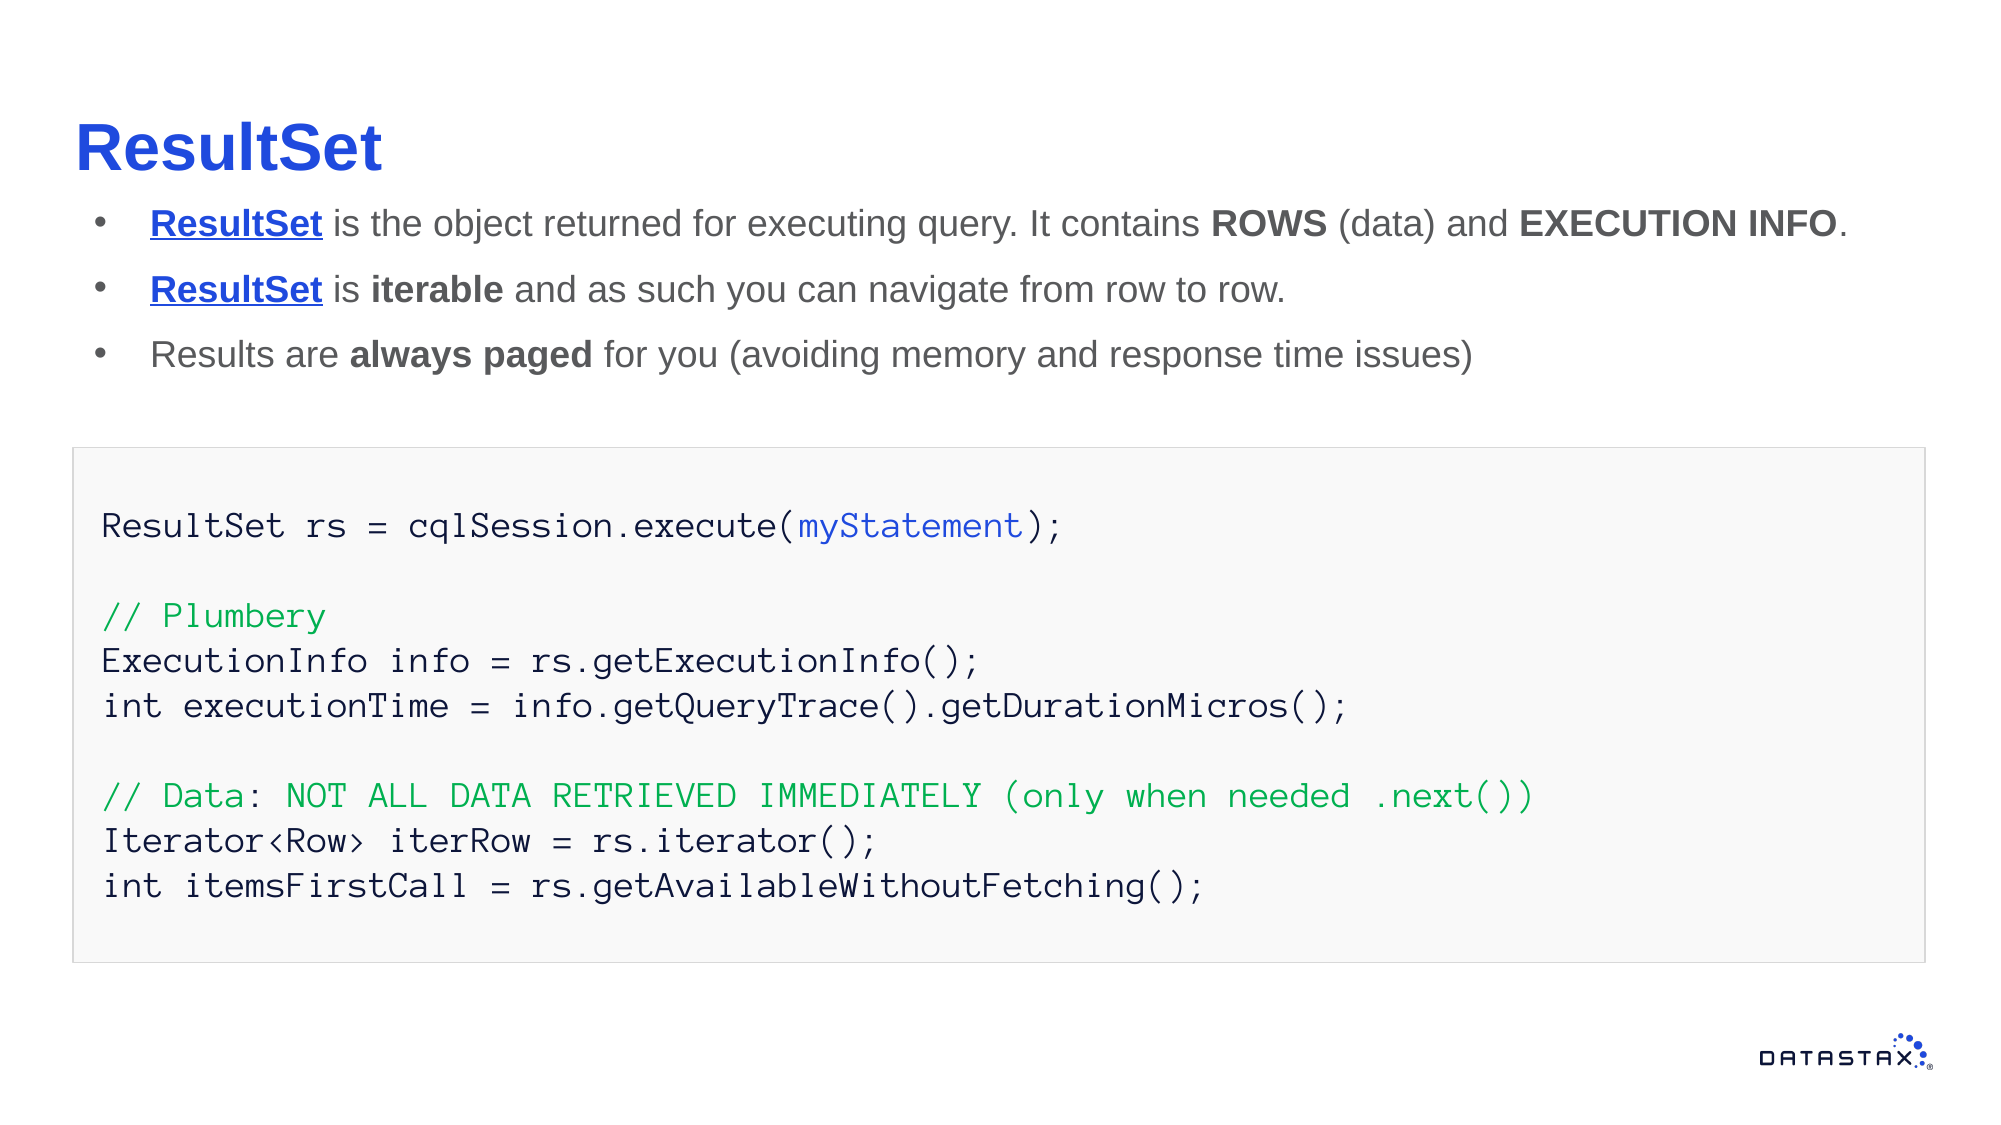

# ResultSet
ResultSet is the object returned for executing query. It contains ROWS (data) and EXECUTION INFO.
ResultSet is iterable and as such you can navigate from row to row.
Results are always paged for you (avoiding memory and response time issues)

ResultSet rs = cqlSession.execute(myStatement);

// Plumbery
ExecutionInfo info = rs.getExecutionInfo();
int executionTime = info.getQueryTrace().getDurationMicros();

// Data: NOT ALL DATA RETRIEVED IMMEDIATELY (only when needed .next())
Iterator<Row> iterRow = rs.iterator();
int itemsFirstCall = rs.getAvailableWithoutFetching();